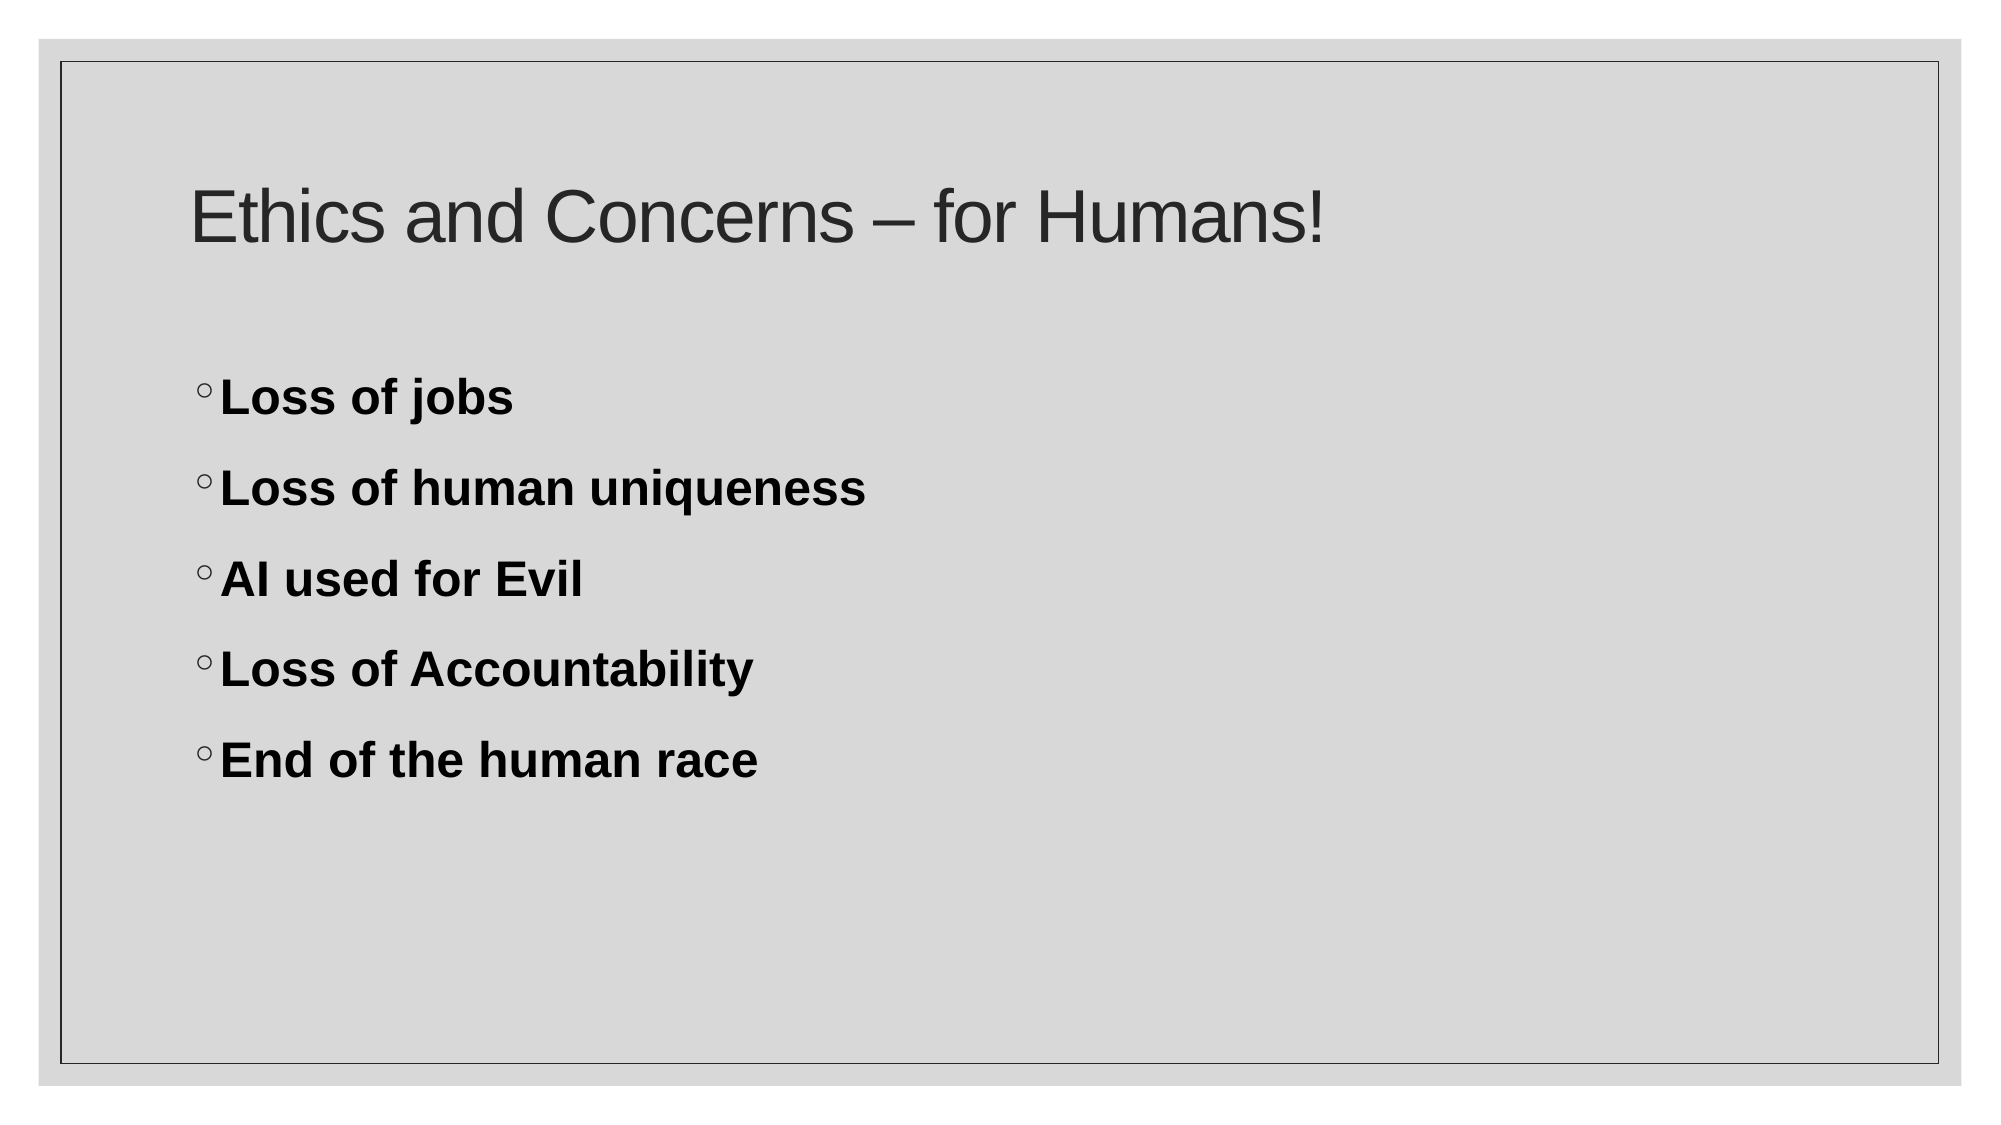

# Ethics and Concerns – for Humans!
Loss of jobs
Loss of human uniqueness
AI used for Evil
Loss of Accountability
End of the human race